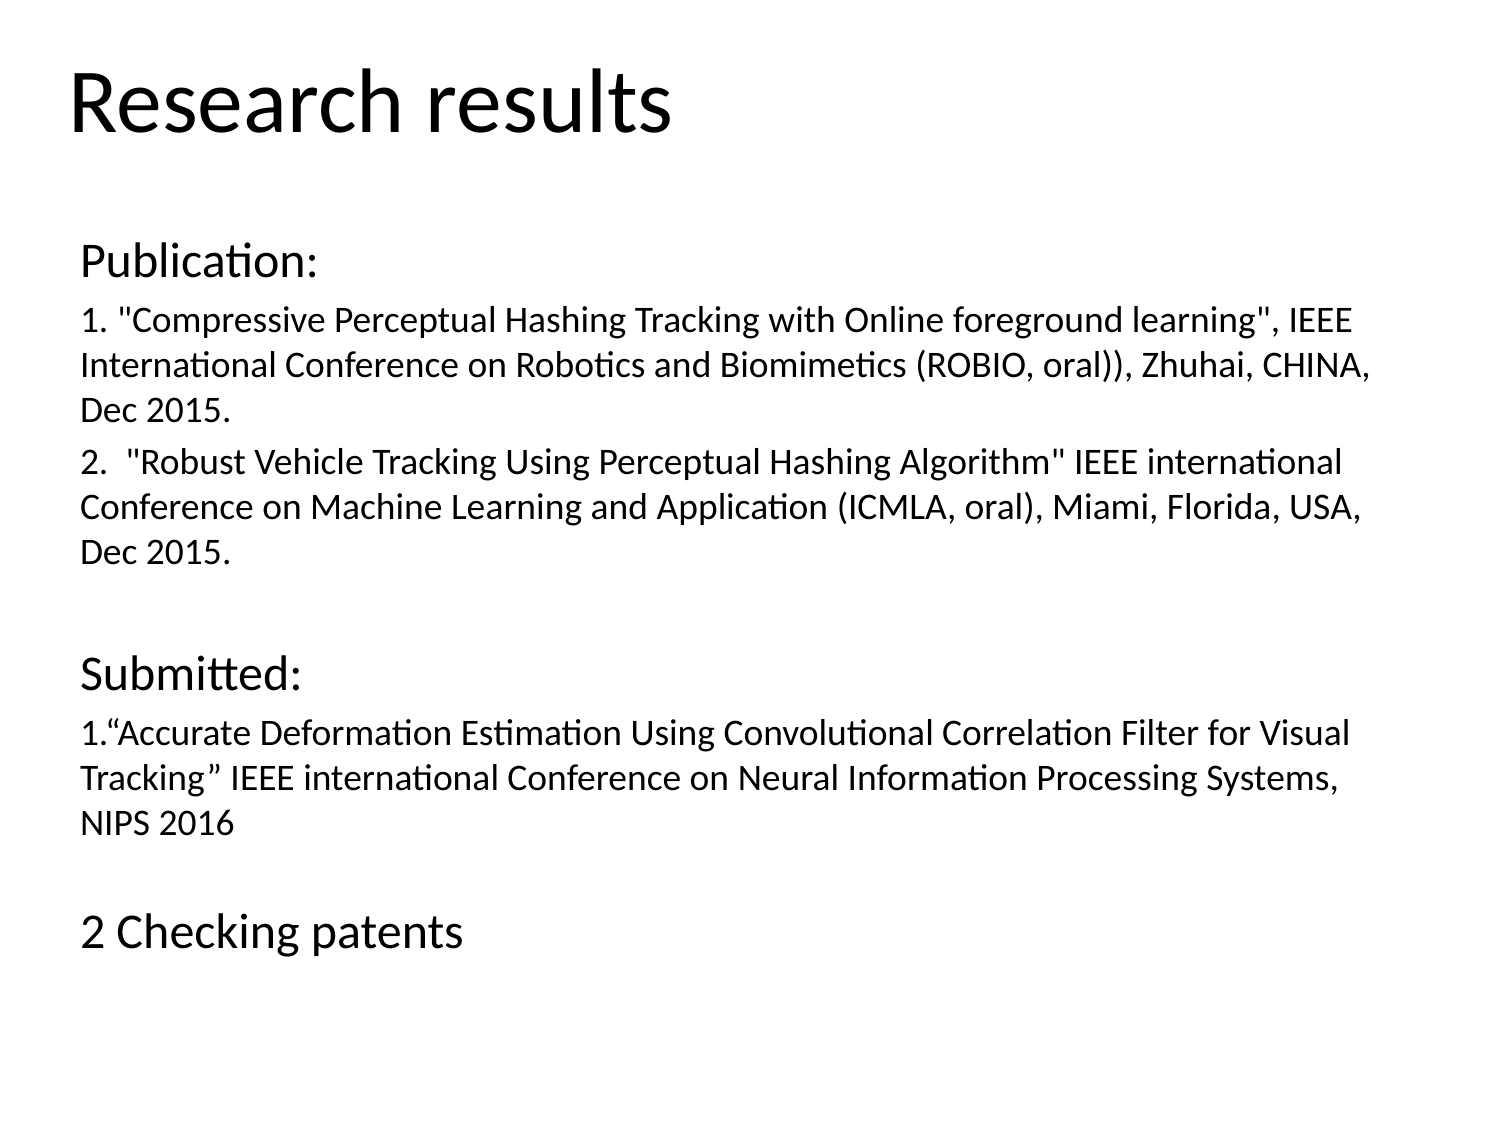

# Research results
Publication:
1. "Compressive Perceptual Hashing Tracking with Online foreground learning", IEEE International Conference on Robotics and Biomimetics (ROBIO, oral)), Zhuhai, CHINA, Dec 2015.
2.  "Robust Vehicle Tracking Using Perceptual Hashing Algorithm" IEEE international Conference on Machine Learning and Application (ICMLA, oral), Miami, Florida, USA, Dec 2015.

Submitted:
1.“Accurate Deformation Estimation Using Convolutional Correlation Filter for Visual Tracking” IEEE international Conference on Neural Information Processing Systems, NIPS 2016
2 Checking patents